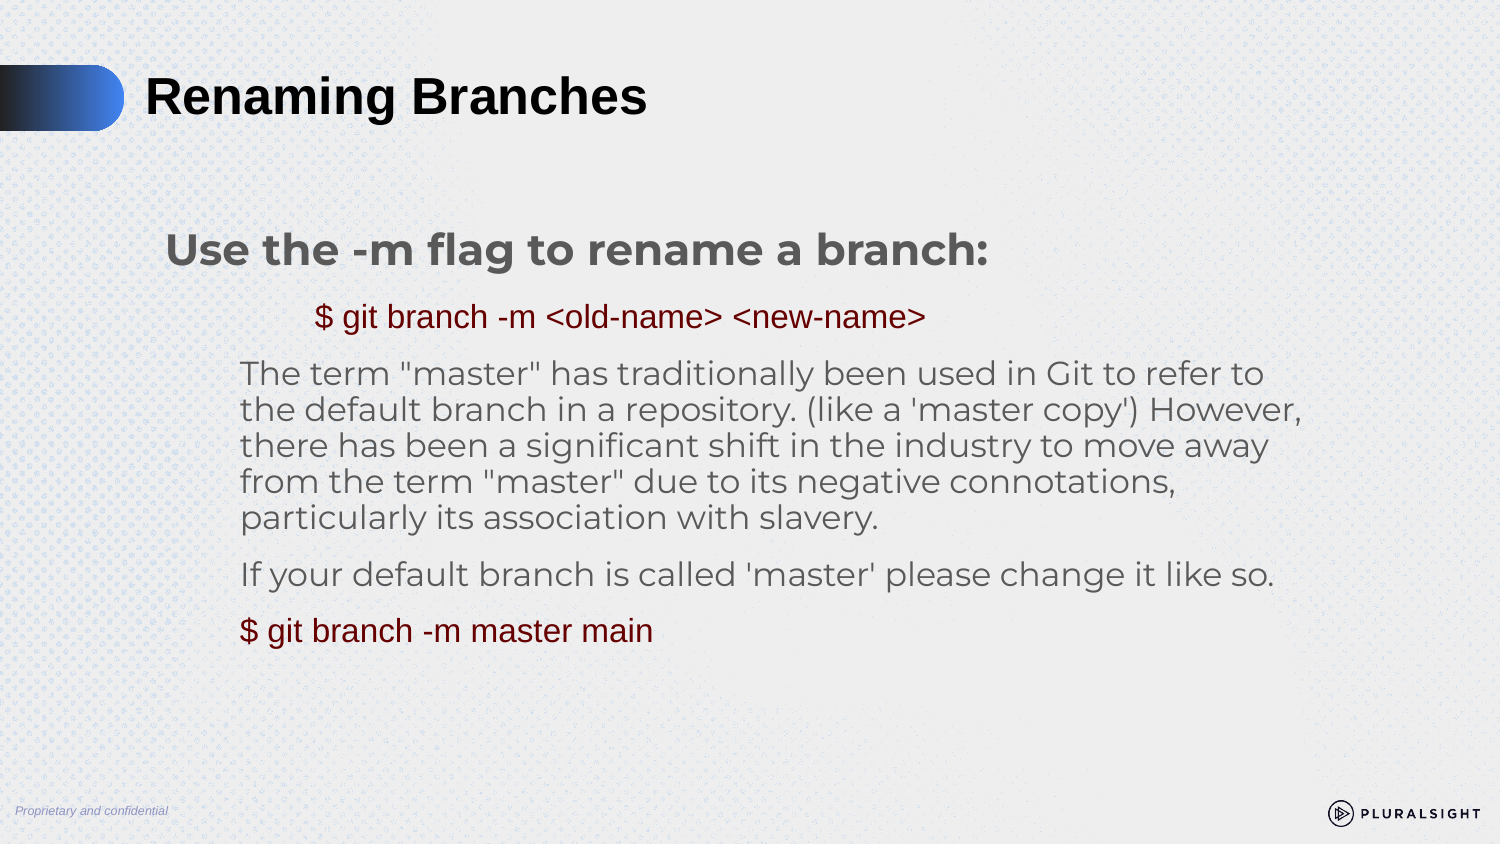

# Renaming Branches
Use the -m flag to rename a branch:
	$ git branch -m <old-name> <new-name>
The term "master" has traditionally been used in Git to refer to the default branch in a repository. (like a 'master copy') However, there has been a significant shift in the industry to move away from the term "master" due to its negative connotations, particularly its association with slavery.
If your default branch is called 'master' please change it like so.
$ git branch -m master main